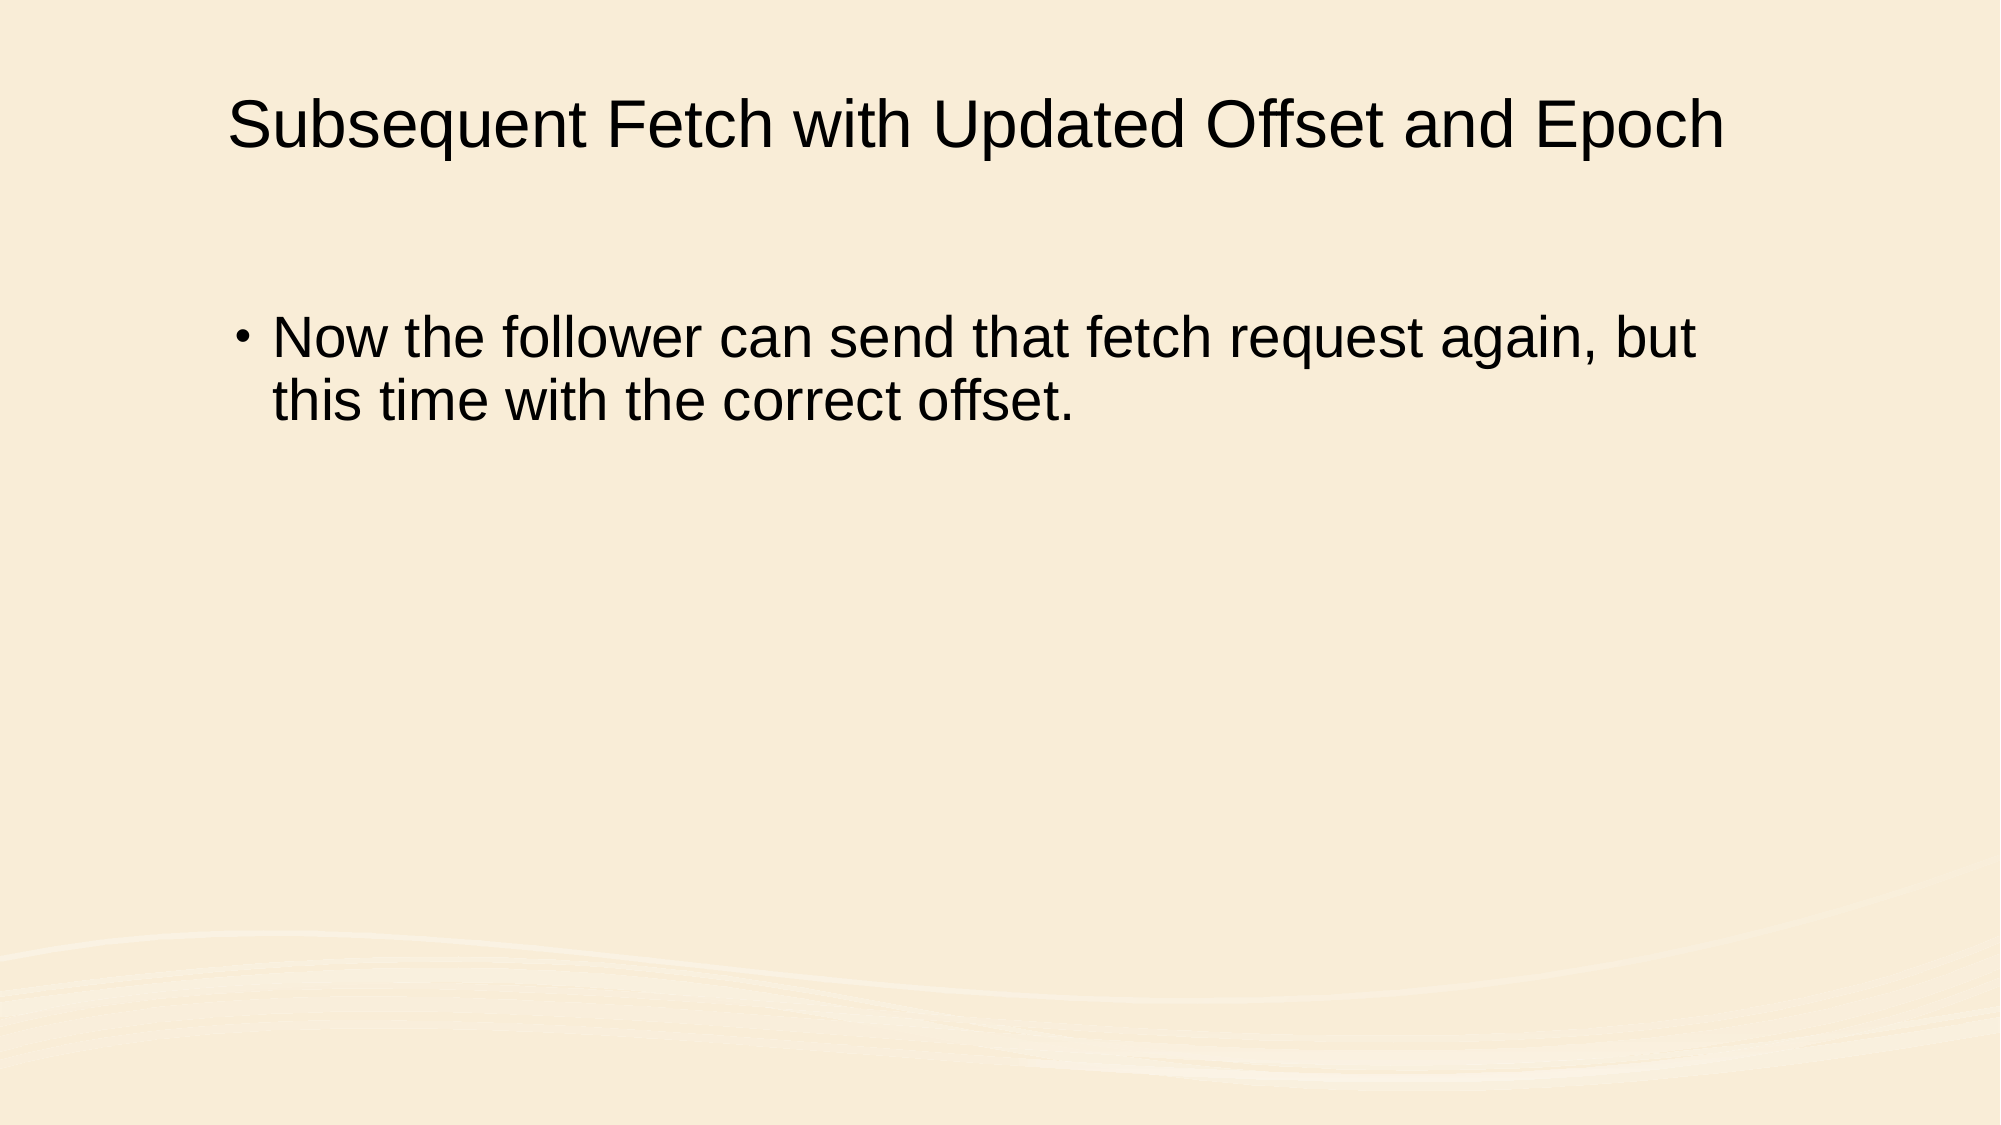

# Subsequent Fetch with Updated Offset and Epoch
Now the follower can send that fetch request again, but this time with the correct offset.